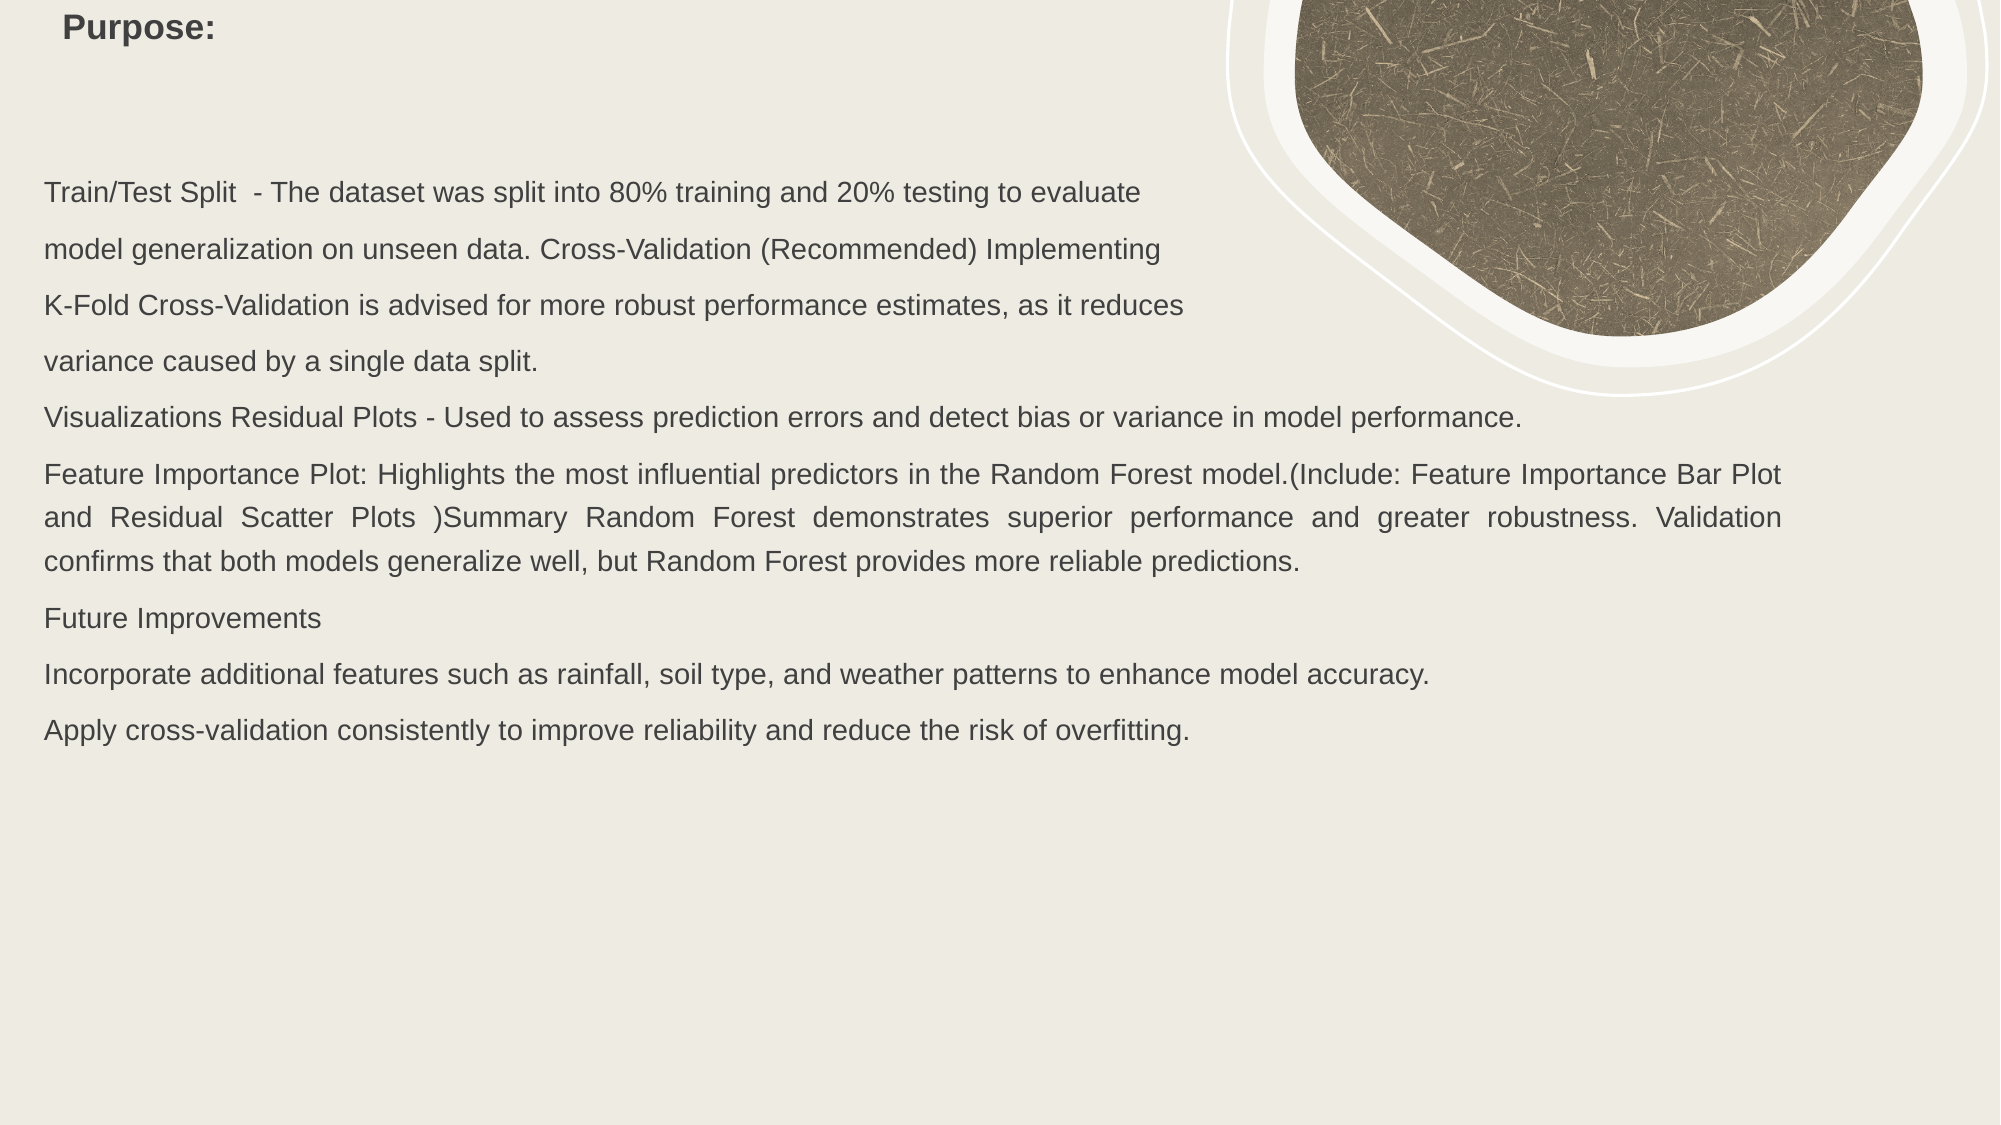

# Purpose:
Train/Test Split  - The dataset was split into 80% training and 20% testing to evaluate
model generalization on unseen data. Cross-Validation (Recommended) Implementing
K-Fold Cross-Validation is advised for more robust performance estimates, as it reduces
variance caused by a single data split.
Visualizations Residual Plots - Used to assess prediction errors and detect bias or variance in model performance.
Feature Importance Plot: Highlights the most influential predictors in the Random Forest model.(Include: Feature Importance Bar Plot and Residual Scatter Plots )Summary Random Forest demonstrates superior performance and greater robustness. Validation confirms that both models generalize well, but Random Forest provides more reliable predictions.
Future Improvements
Incorporate additional features such as rainfall, soil type, and weather patterns to enhance model accuracy.
Apply cross-validation consistently to improve reliability and reduce the risk of overfitting.